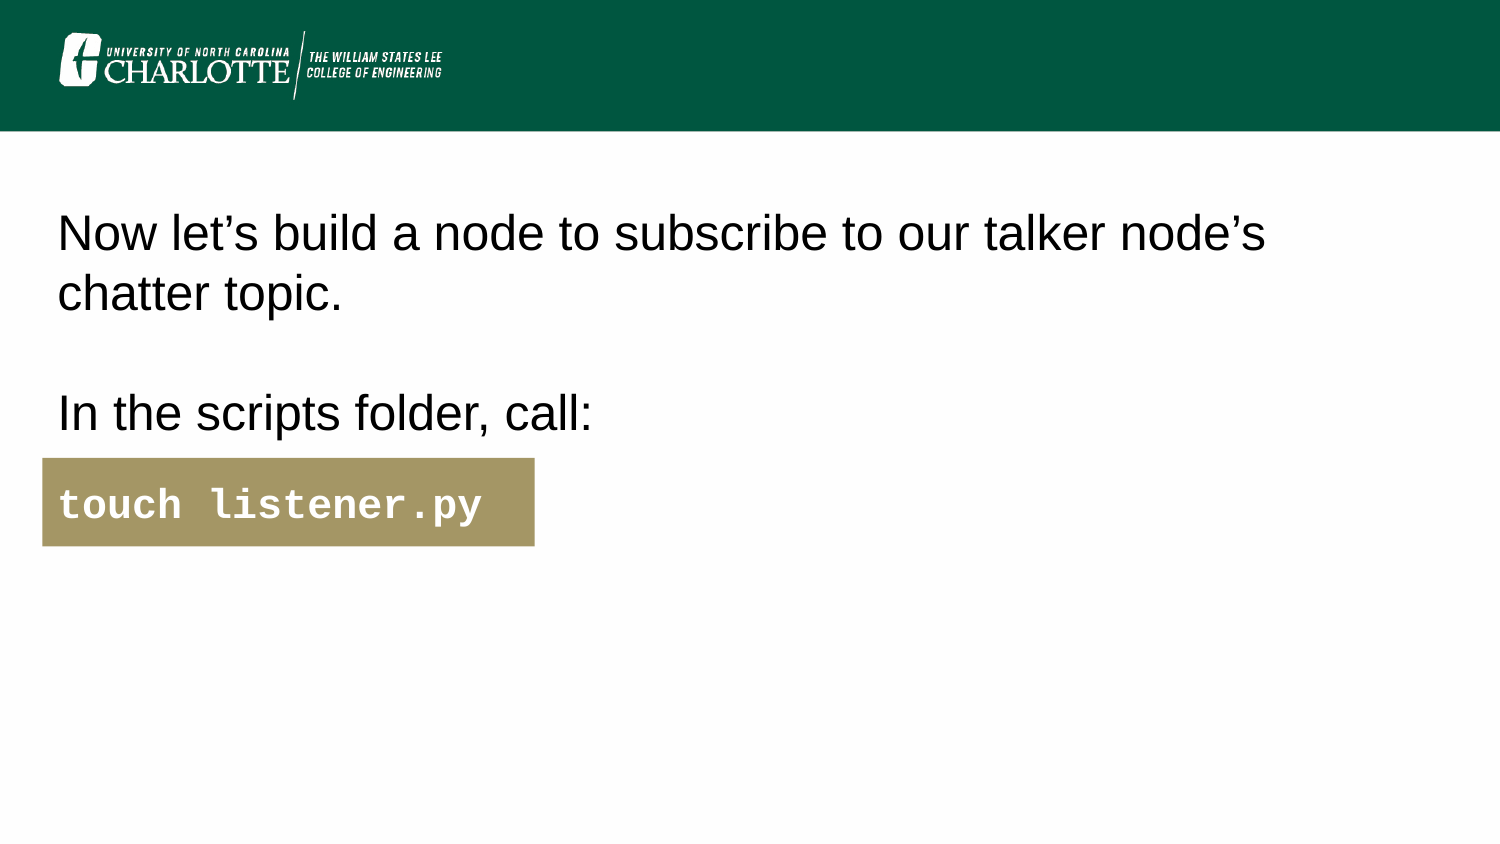

Now let’s build a node to subscribe to our talker node’s chatter topic.

In the scripts folder, call:
touch listener.py